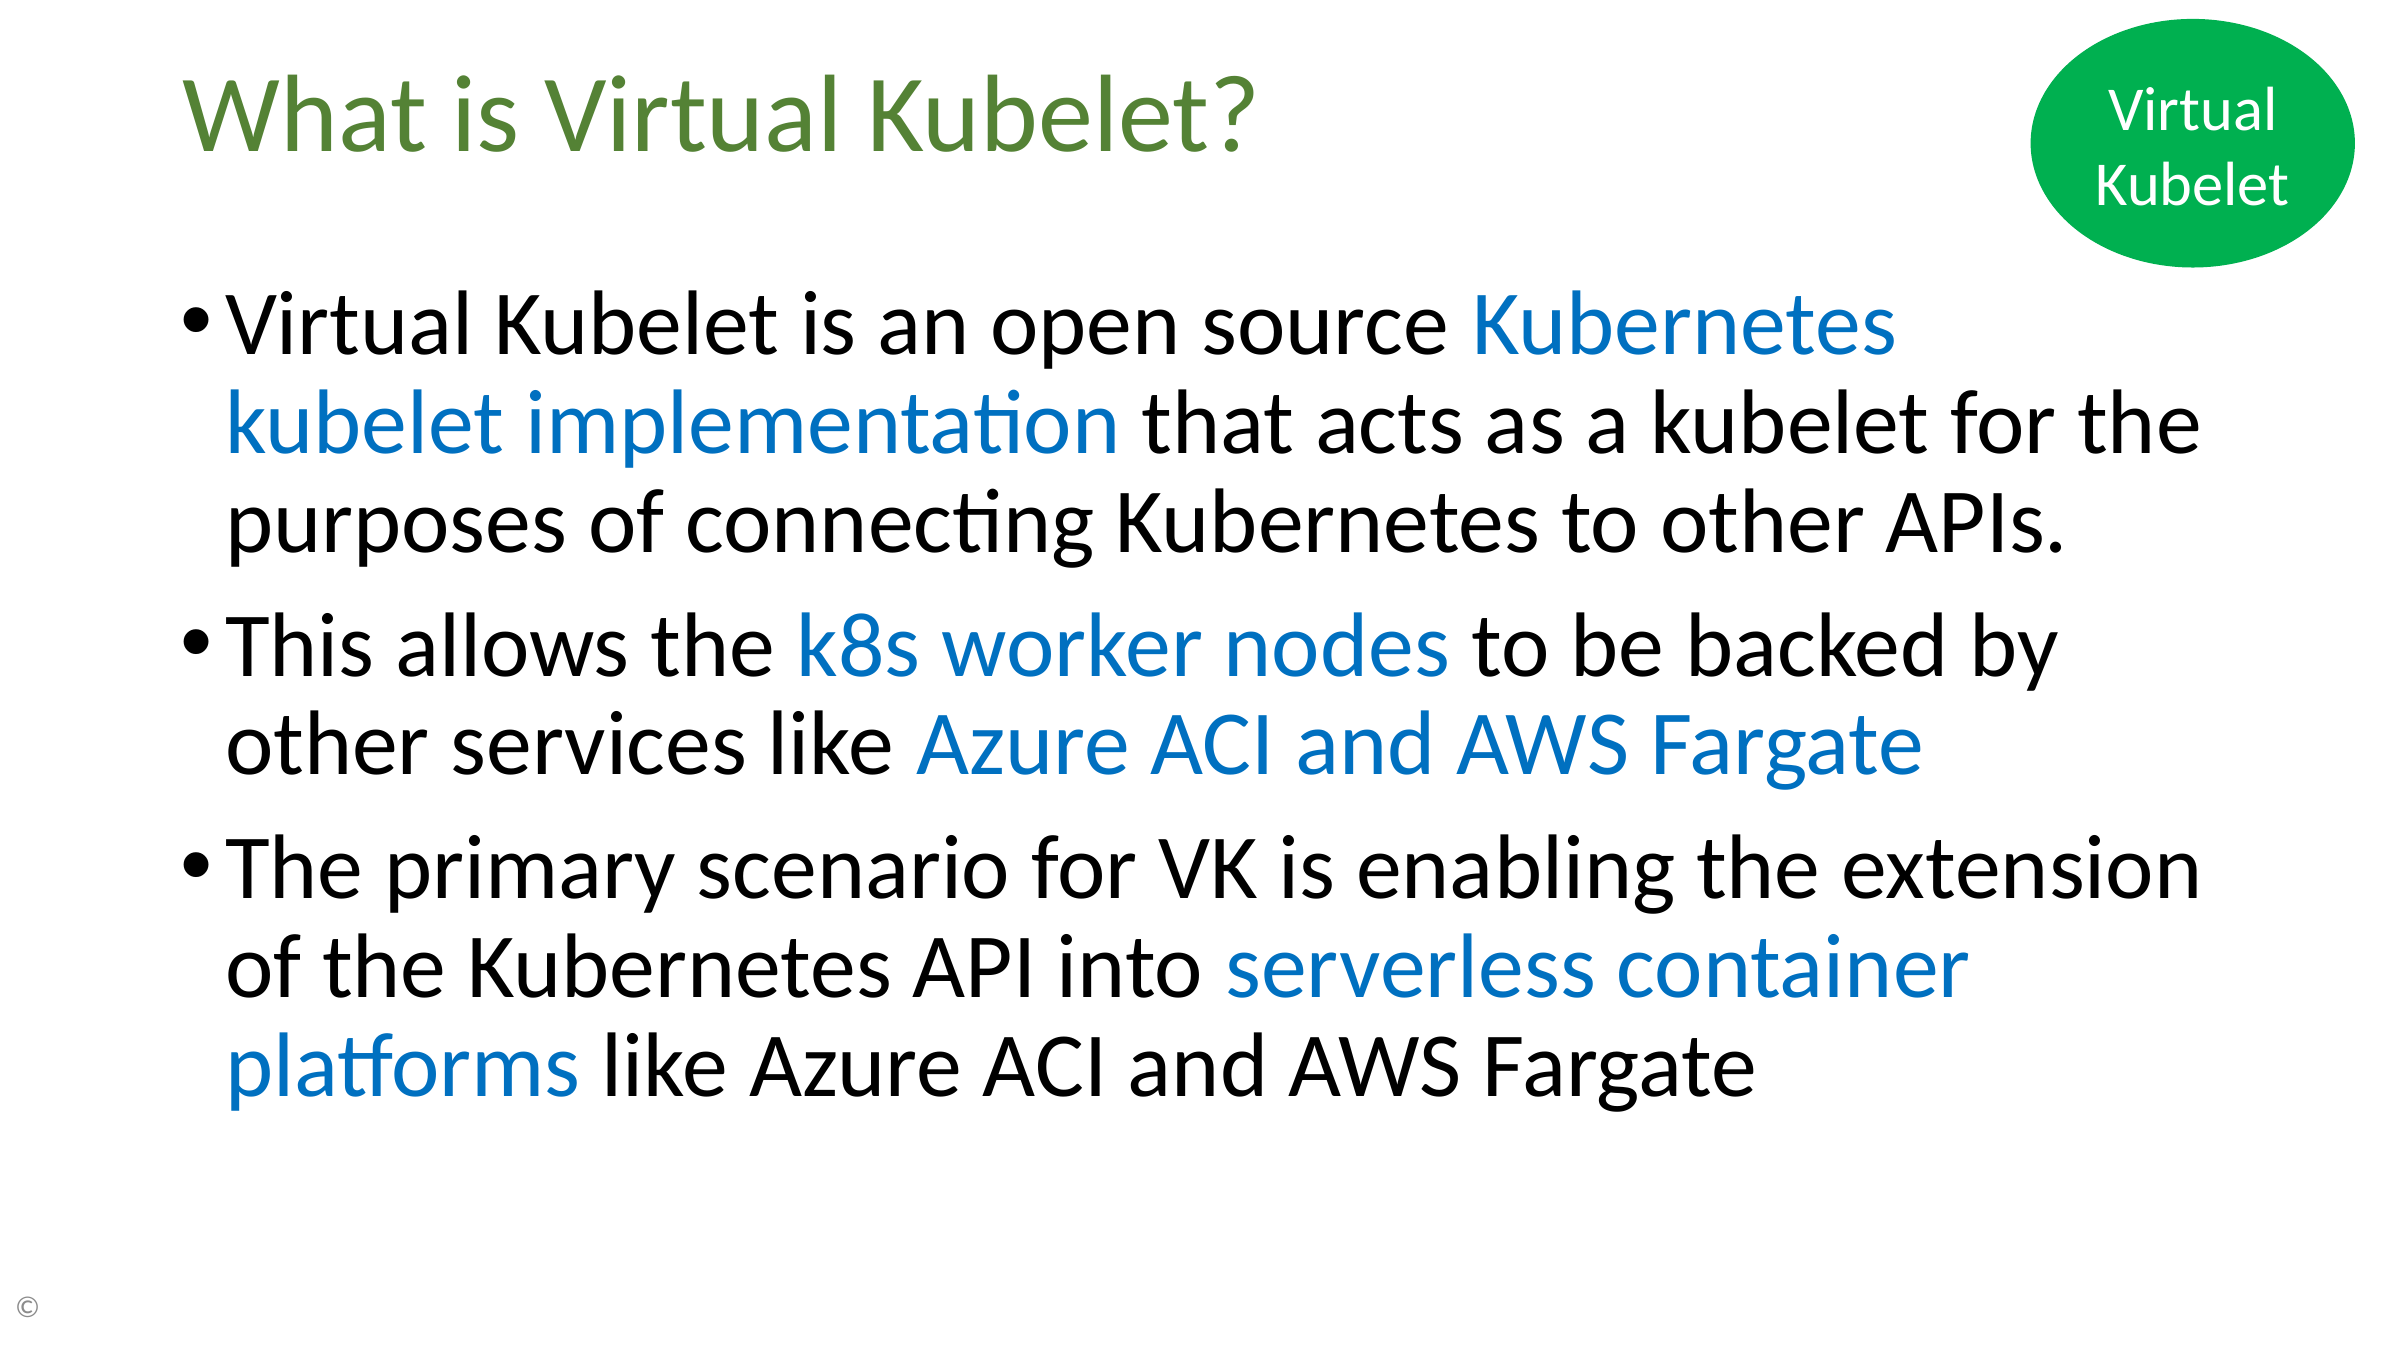

# What is Virtual Kubelet?
Virtual Kubelet
Virtual Kubelet is an open source Kubernetes kubelet implementation that acts as a kubelet for the purposes of connecting Kubernetes to other APIs.
This allows the k8s worker nodes to be backed by other services like Azure ACI and AWS Fargate
The primary scenario for VK is enabling the extension of the Kubernetes API into serverless container platforms like Azure ACI and AWS Fargate
©